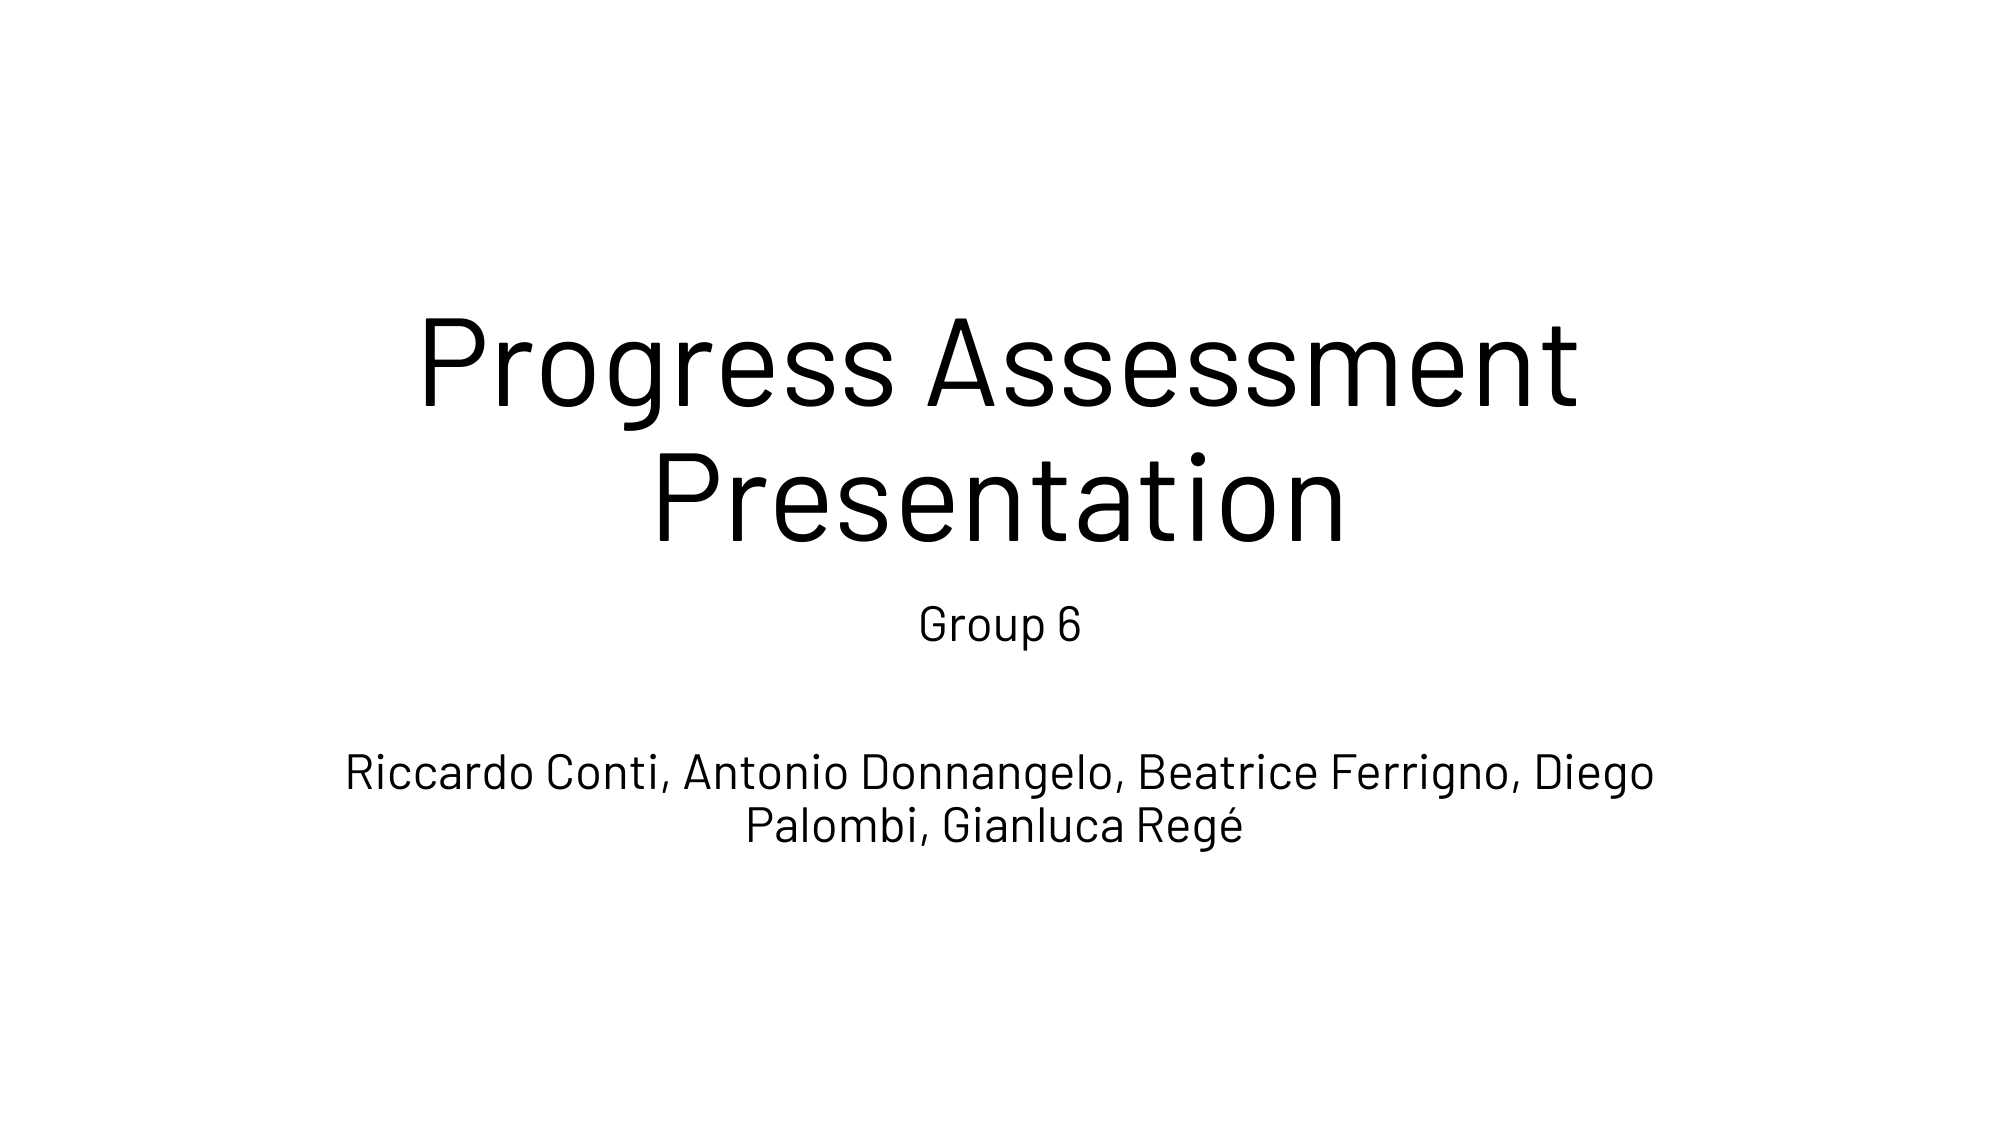

# Progress Assessment Presentation
Group 6

Riccardo Conti, Antonio Donnangelo, Beatrice Ferrigno, Diego Palombi, Gianluca Regé